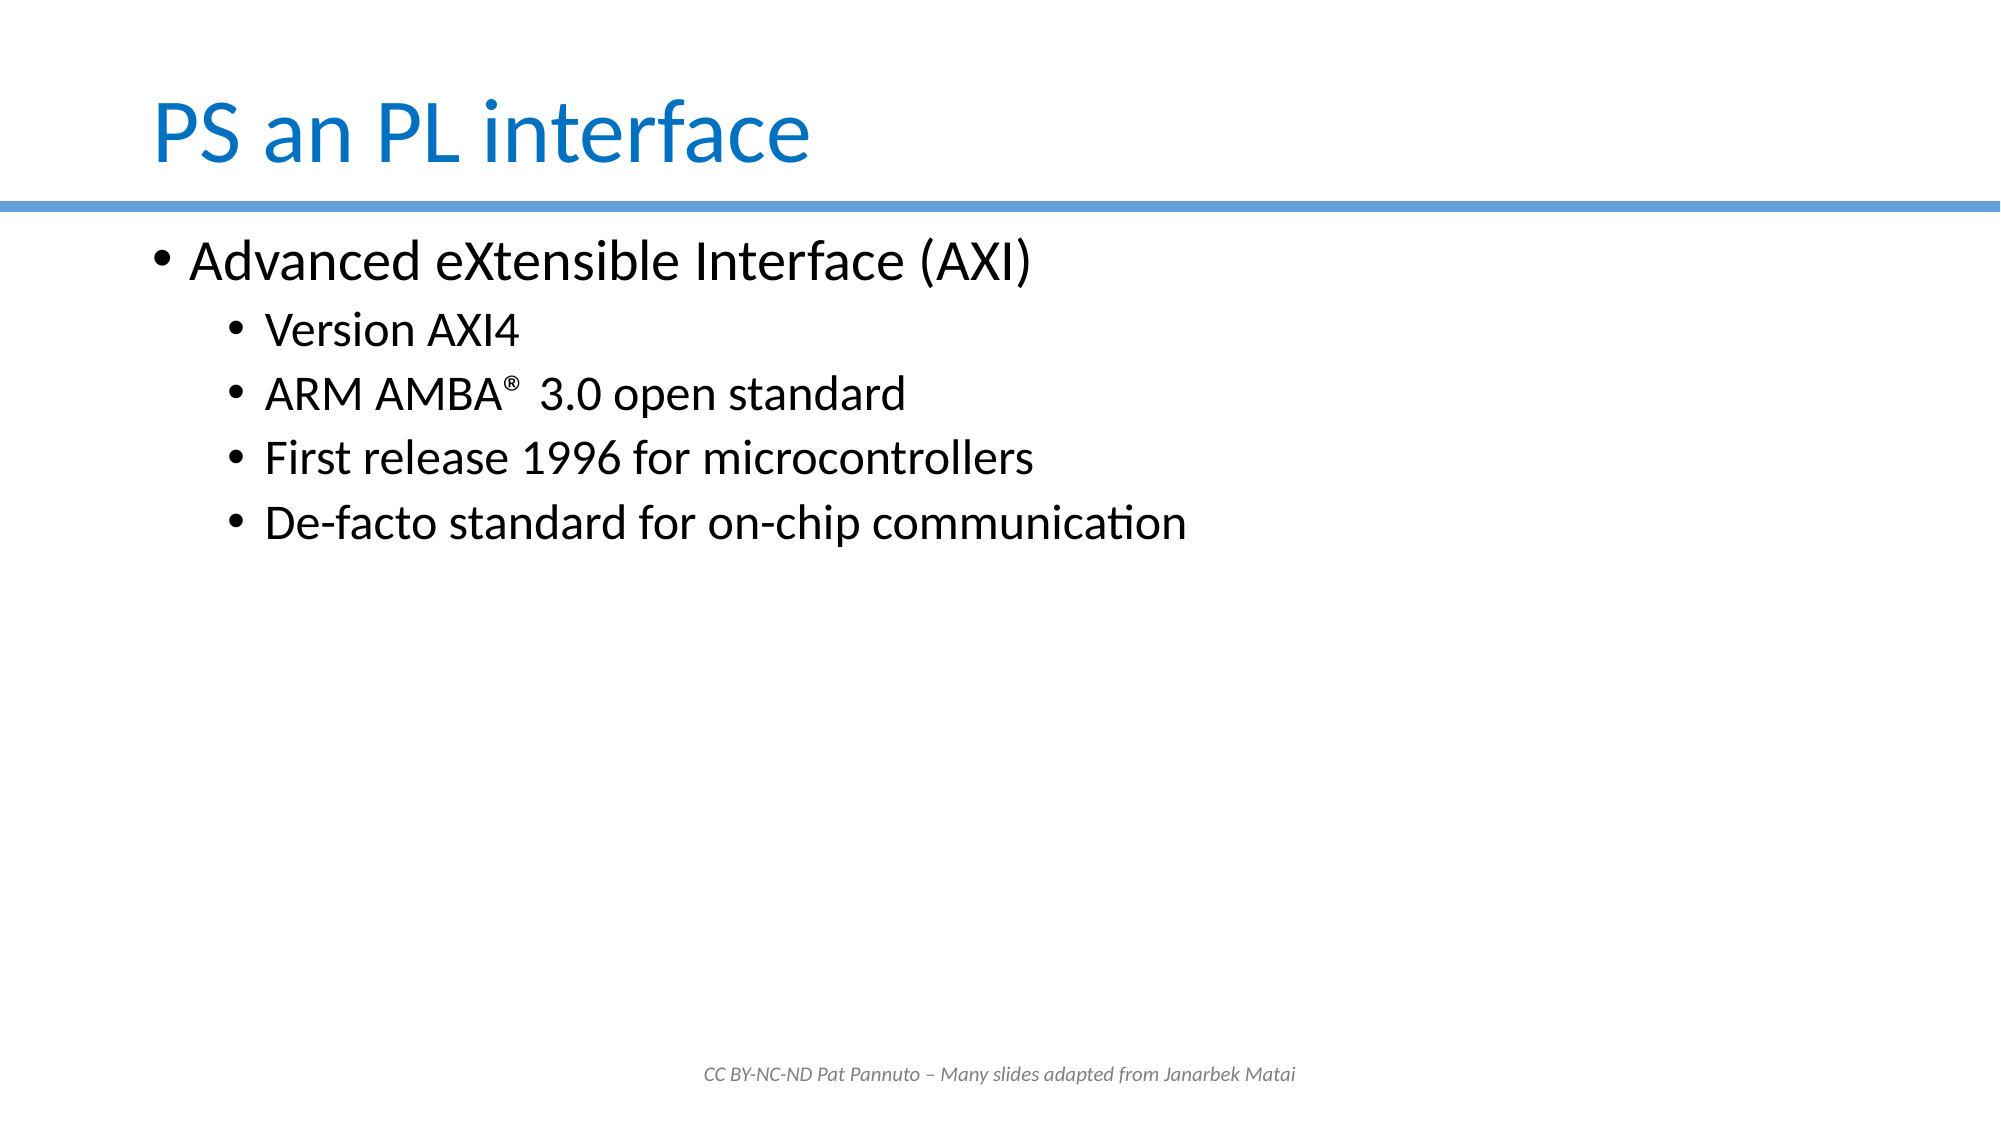

# PS an PL interface
Advanced eXtensible Interface (AXI)
Version AXI4
ARM AMBA® 3.0 open standard
First release 1996 for microcontrollers
De-facto standard for on-chip communication
CC BY-NC-ND Pat Pannuto – Many slides adapted from Janarbek Matai